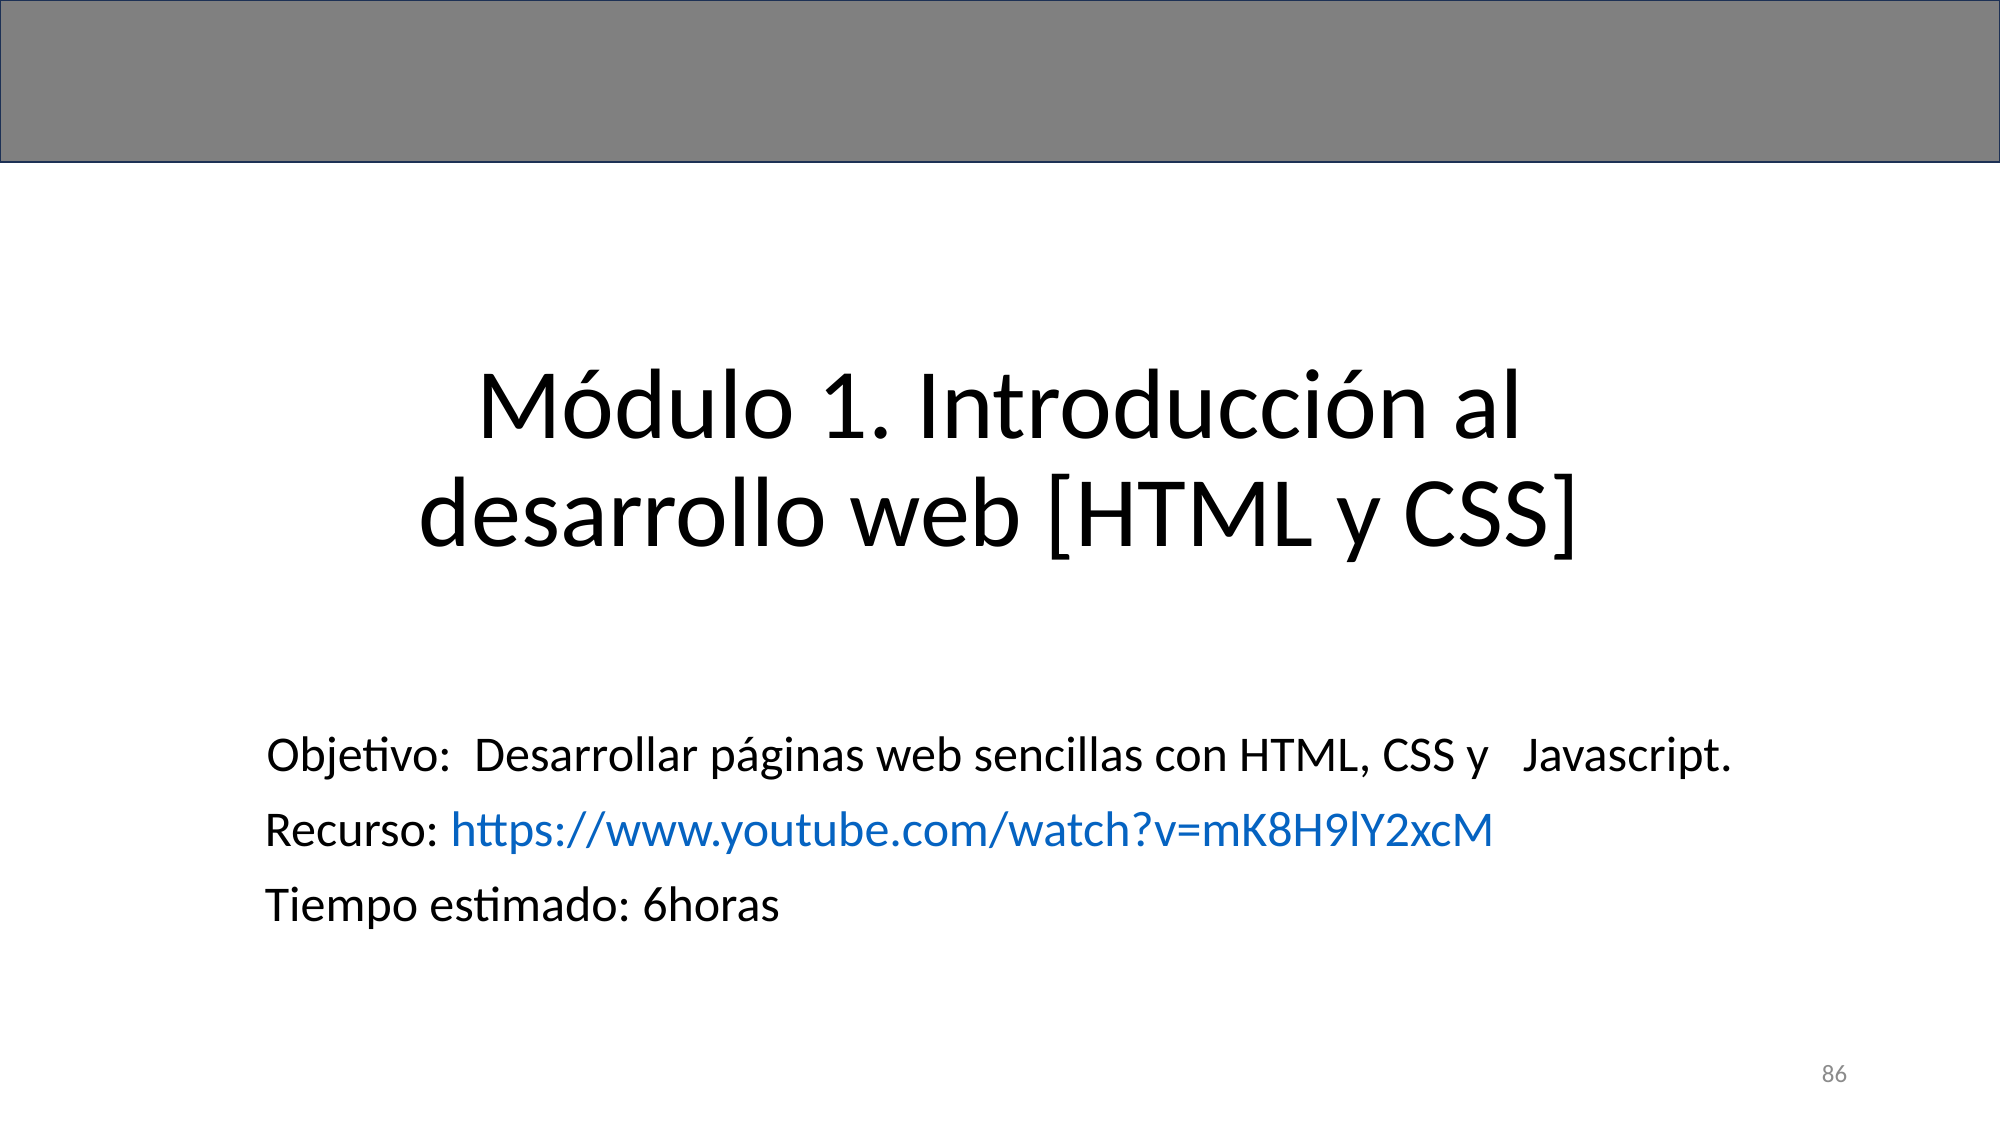

# Módulo 1. Introducción al desarrollo web [HTML y CSS]
Objetivo:  Desarrollar páginas web sencillas con HTML, CSS y   Javascript.
Recurso: https://www.youtube.com/watch?v=mK8H9lY2xcM
Tiempo estimado: 6horas

86